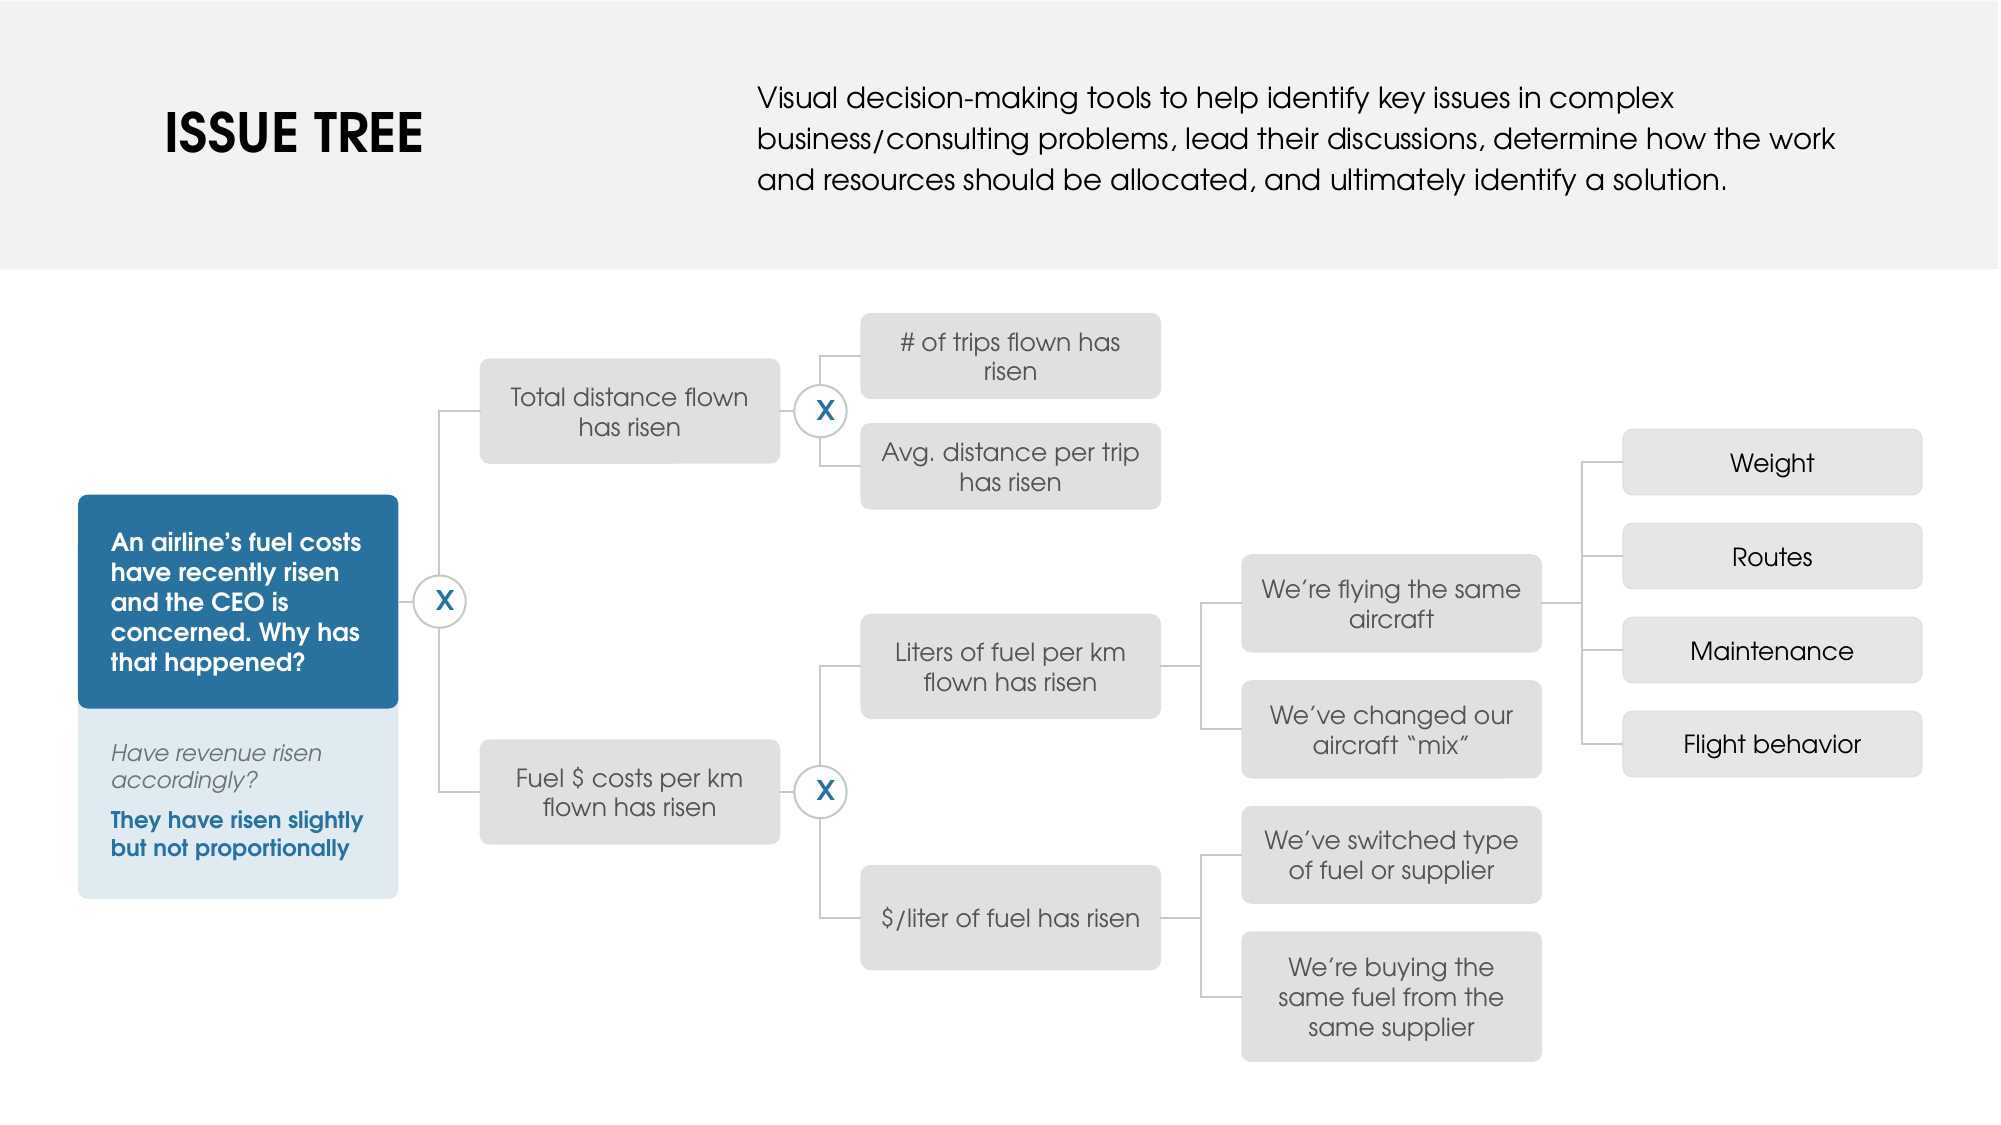

Visual decision-making tools to help identify key issues in complex business/consulting problems, lead their discussions, determine how the work and resources should be allocated, and ultimately identify a solution.
ISSUE TREE
# of trips flown has risen
Total distance flown has risen
X
Avg. distance per trip has risen
Weight
An airline’s fuel costs have recently risen and the CEO is concerned. Why has that happened?
Routes
We’re flying the same aircraft
X
Liters of fuel per km flown has risen
Maintenance
We’ve changed our aircraft “mix”
Have revenue risen accordingly?
They have risen slightly but not proportionally
Flight behavior
Fuel $ costs per km flown has risen
X
We’ve switched type of fuel or supplier
$/liter of fuel has risen
We’re buying the same fuel from the same supplier